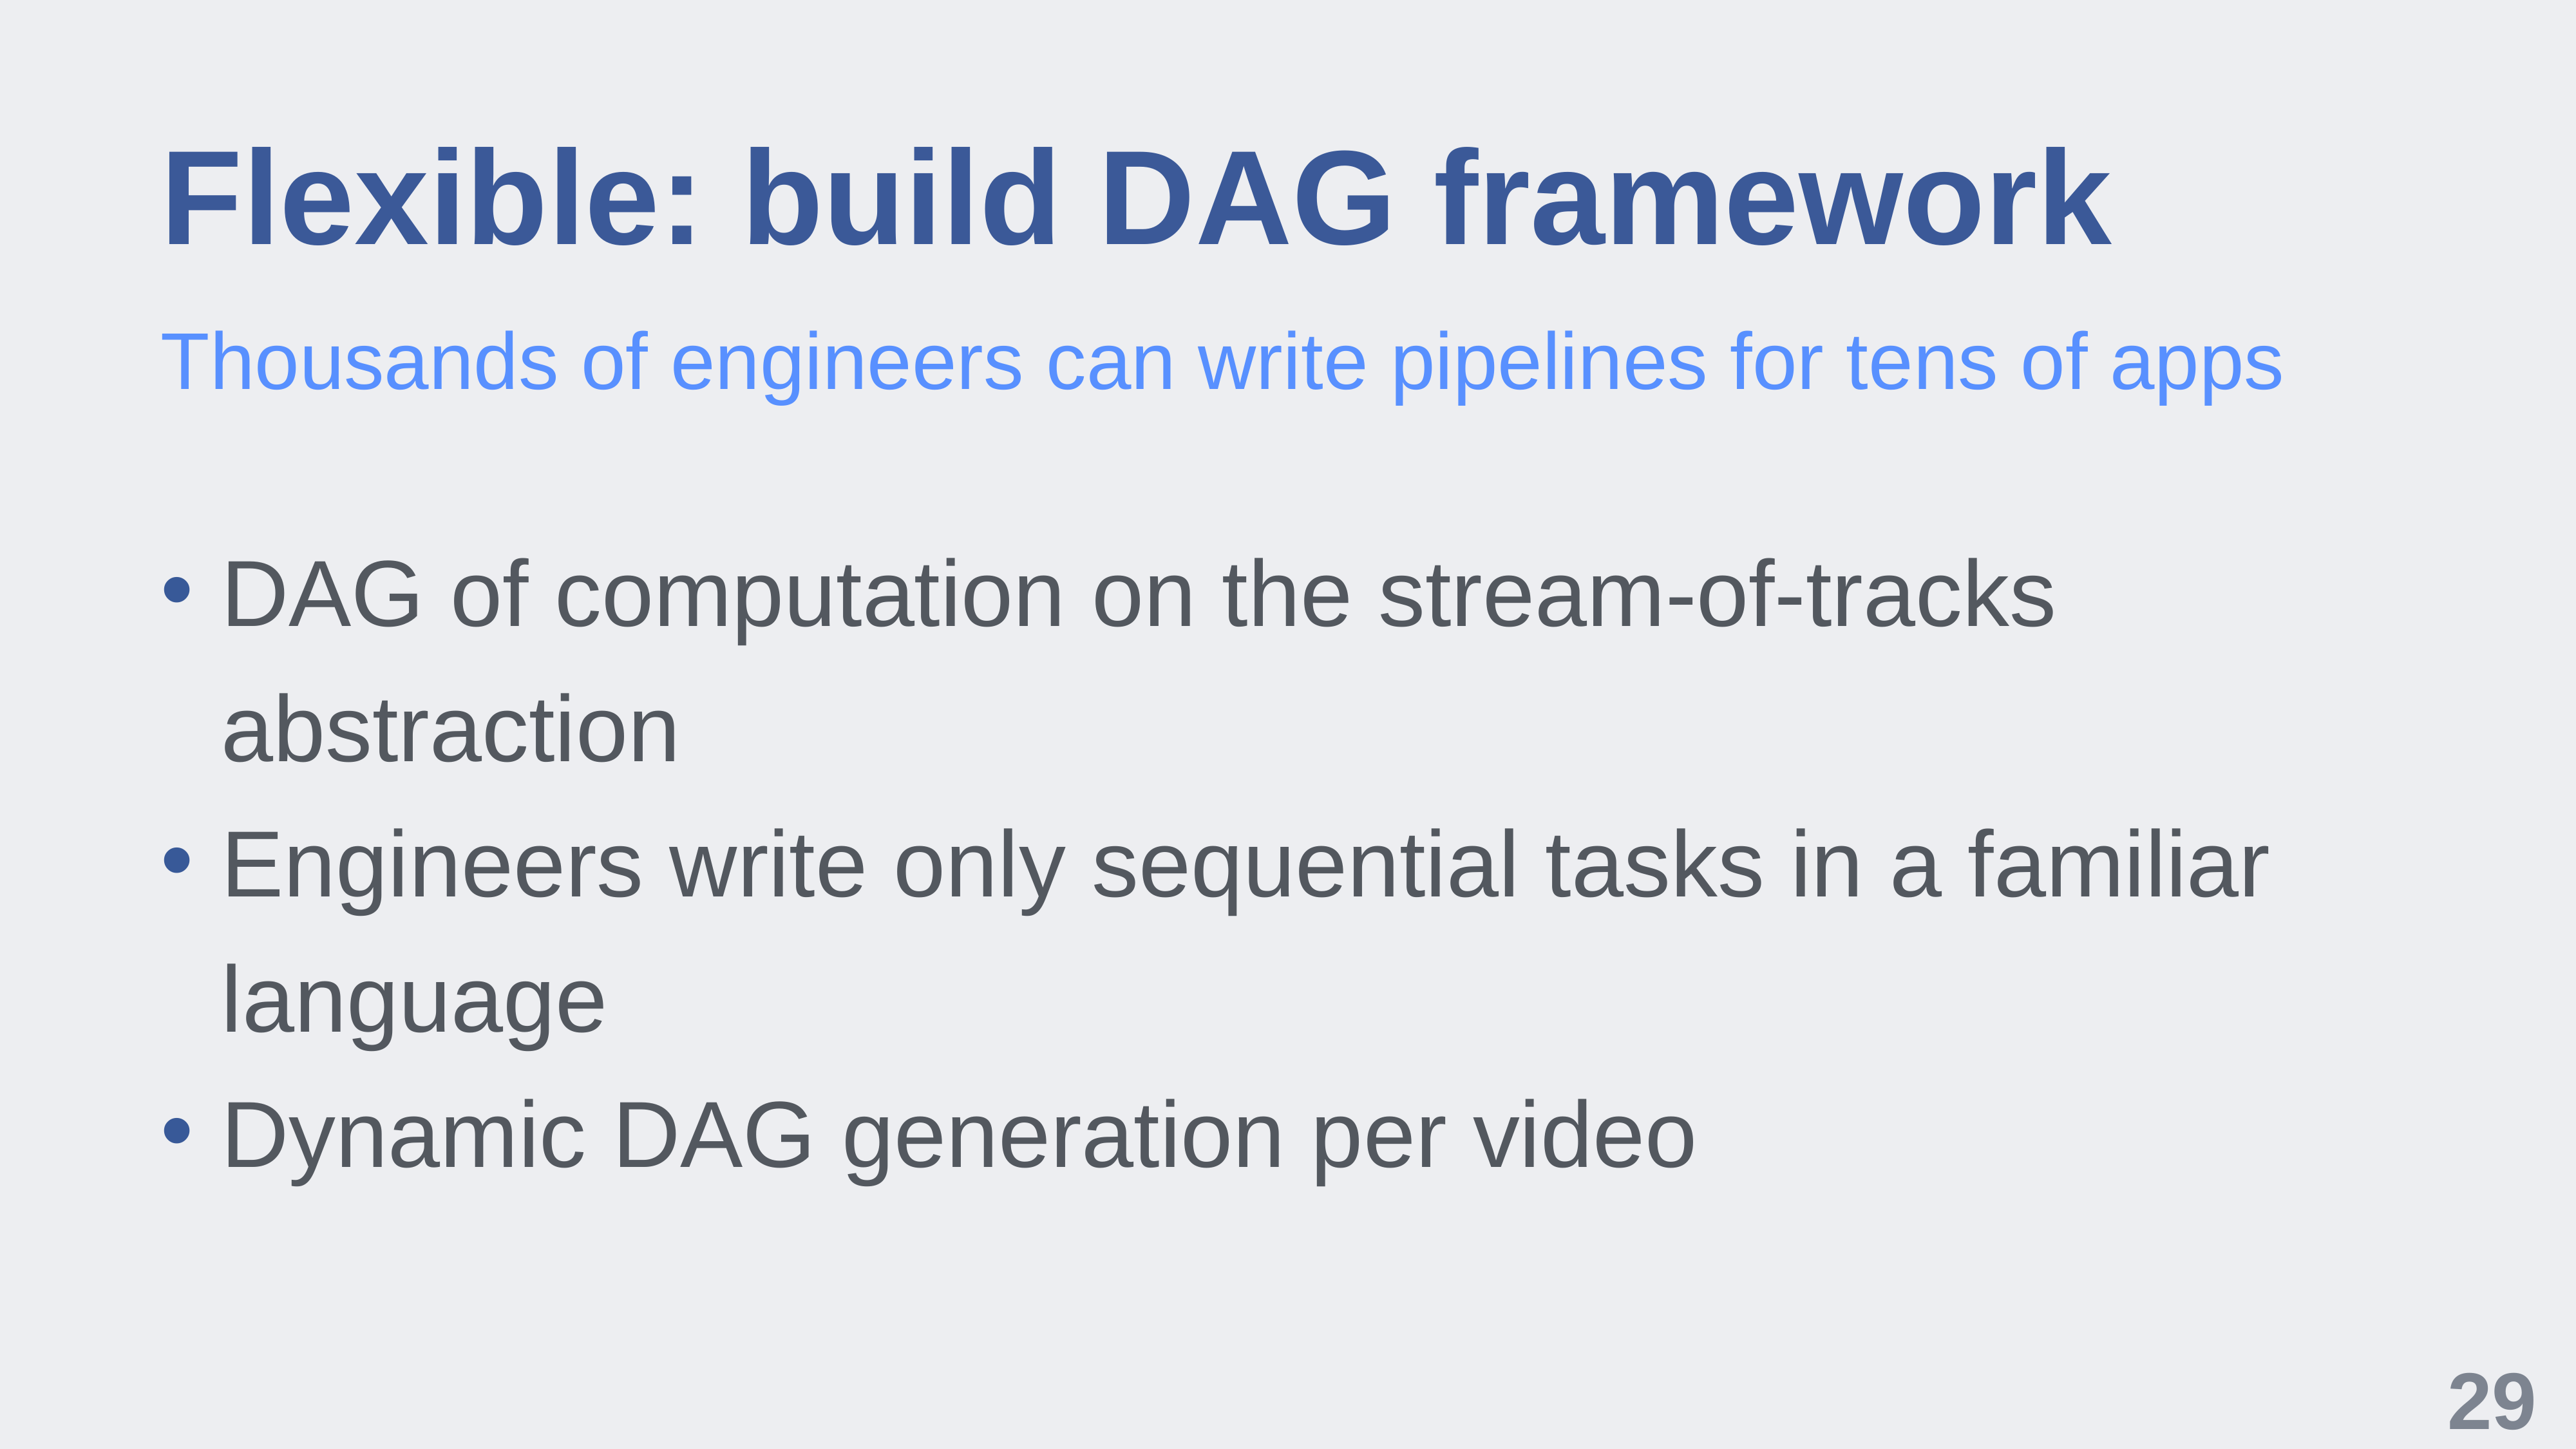

# Flexible: build DAG framework
Thousands of engineers can write pipelines for tens of apps

DAG of computation on the stream-of-tracks abstraction
Engineers write only sequential tasks in a familiar language
Dynamic DAG generation per video
29